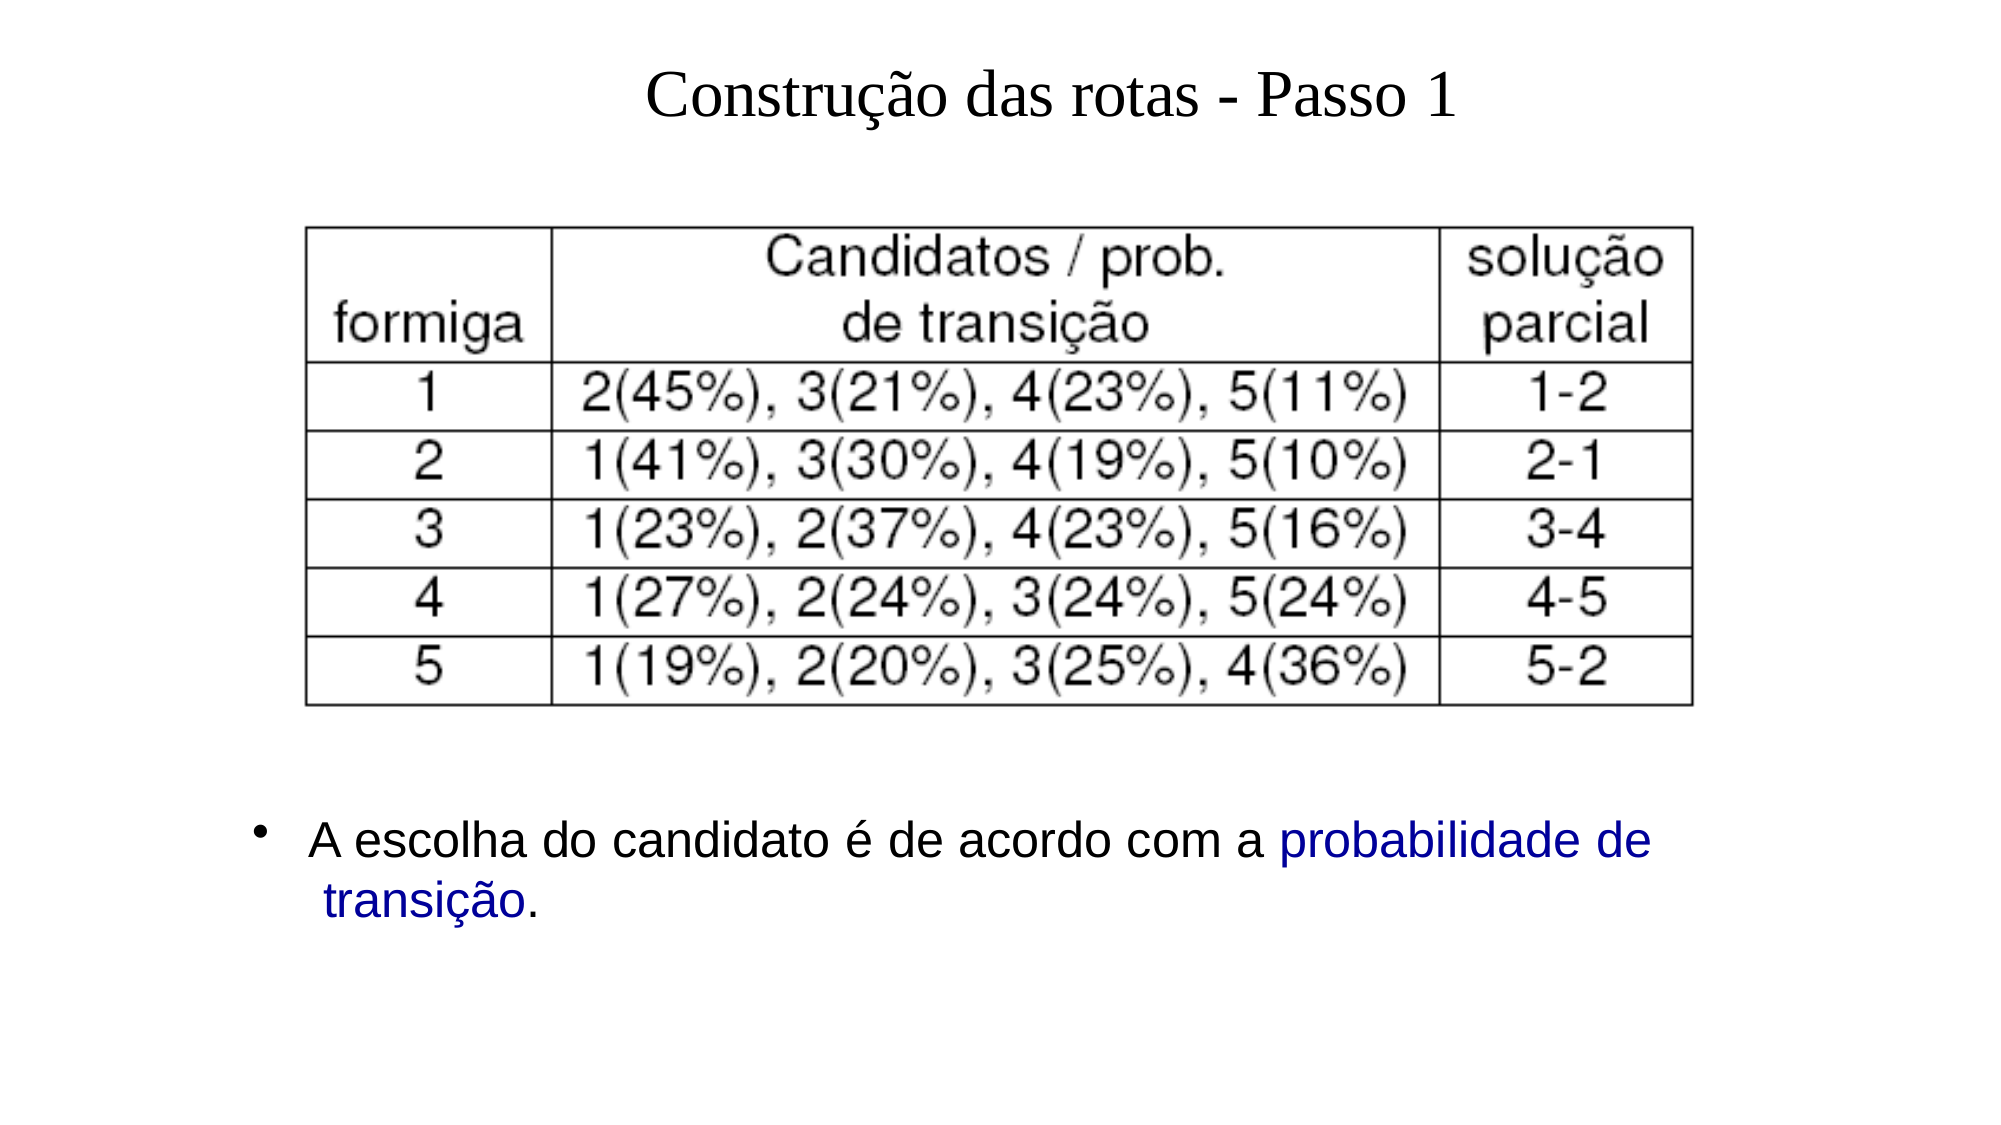

# Construção das rotas - Passo 1

A escolha do candidato é de acordo com a probabilidade de  transição.